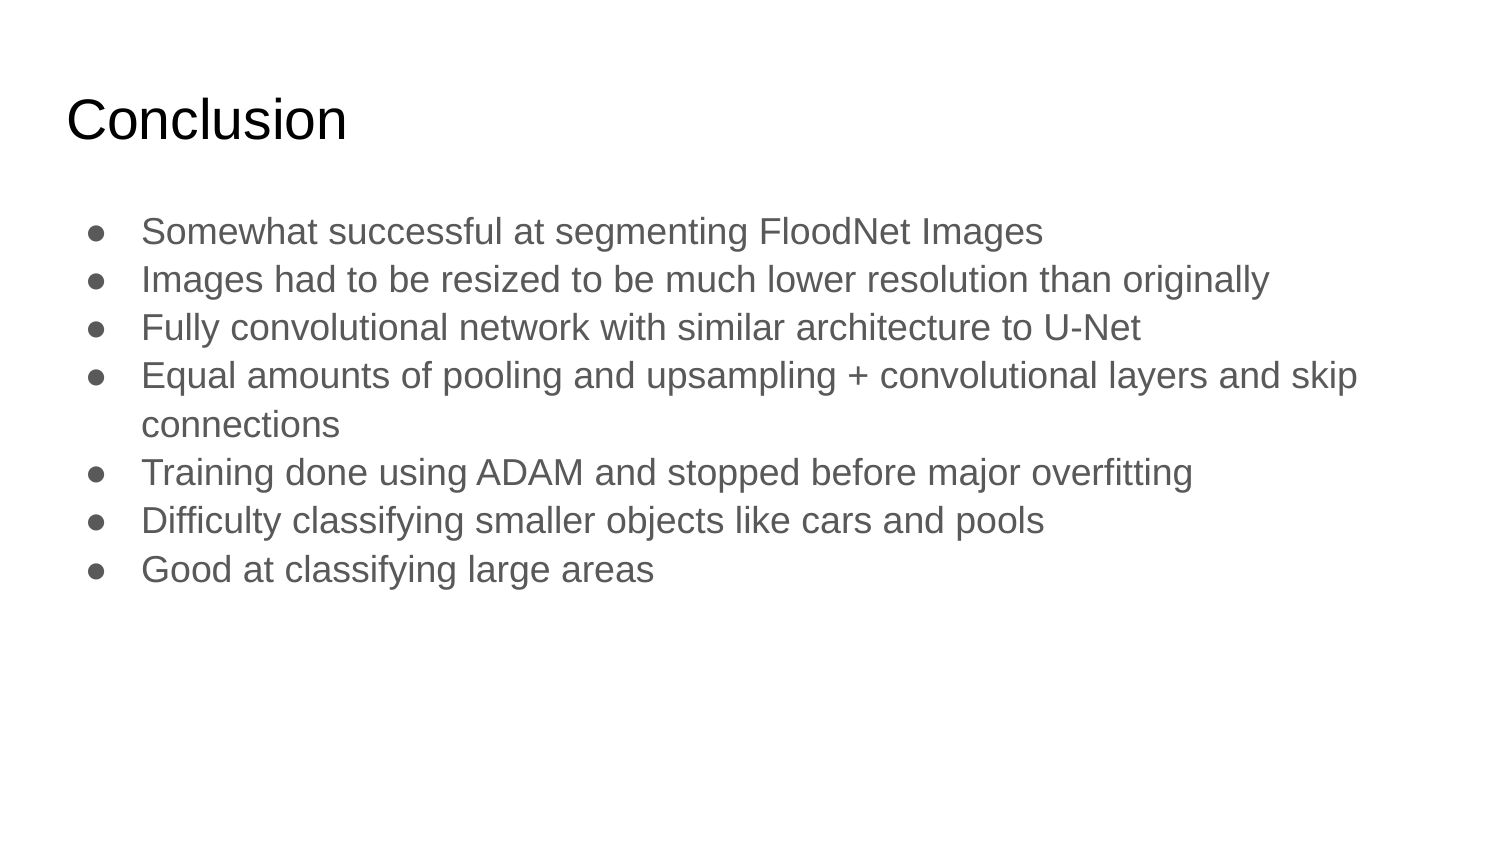

# Conclusion
Somewhat successful at segmenting FloodNet Images
Images had to be resized to be much lower resolution than originally
Fully convolutional network with similar architecture to U-Net
Equal amounts of pooling and upsampling + convolutional layers and skip connections
Training done using ADAM and stopped before major overfitting
Difficulty classifying smaller objects like cars and pools
Good at classifying large areas